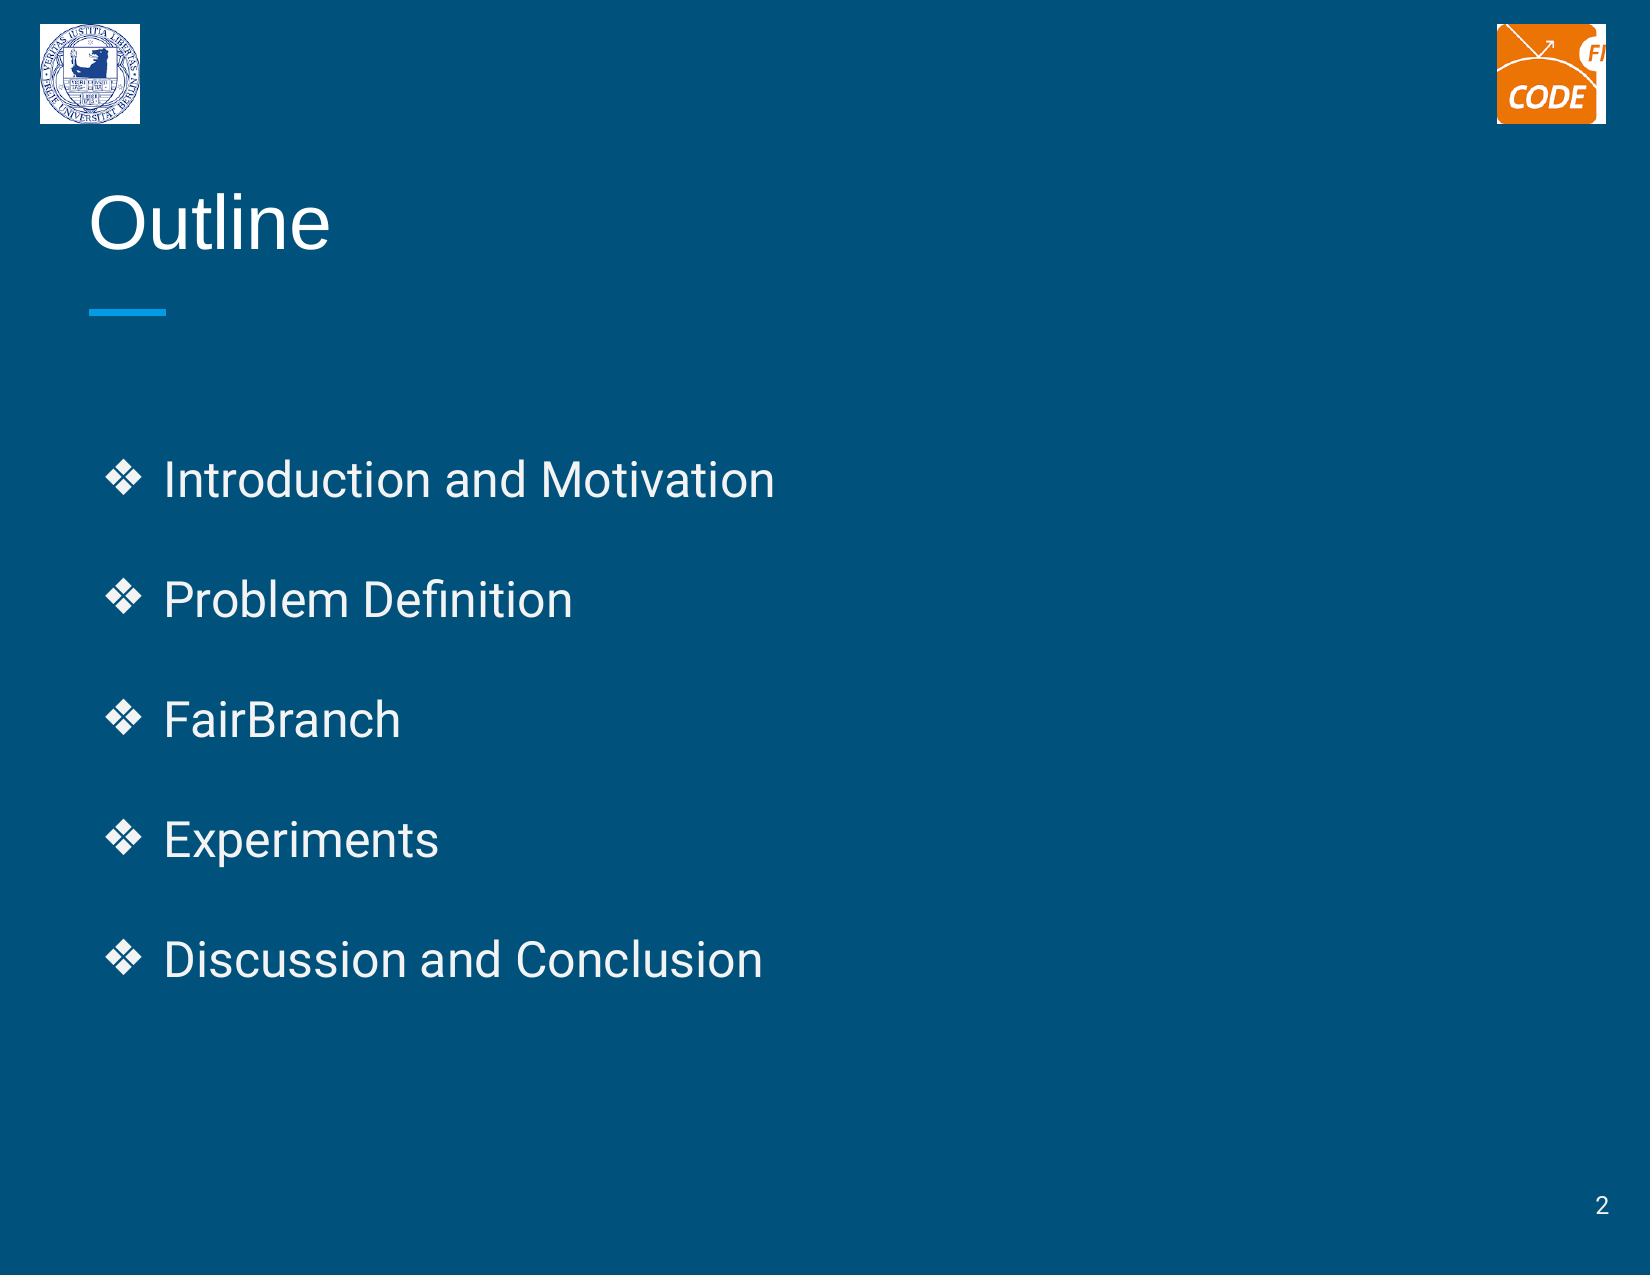

# Outline
Introduction and Motivation
Problem Definition
FairBranch
Experiments
Discussion and Conclusion
2